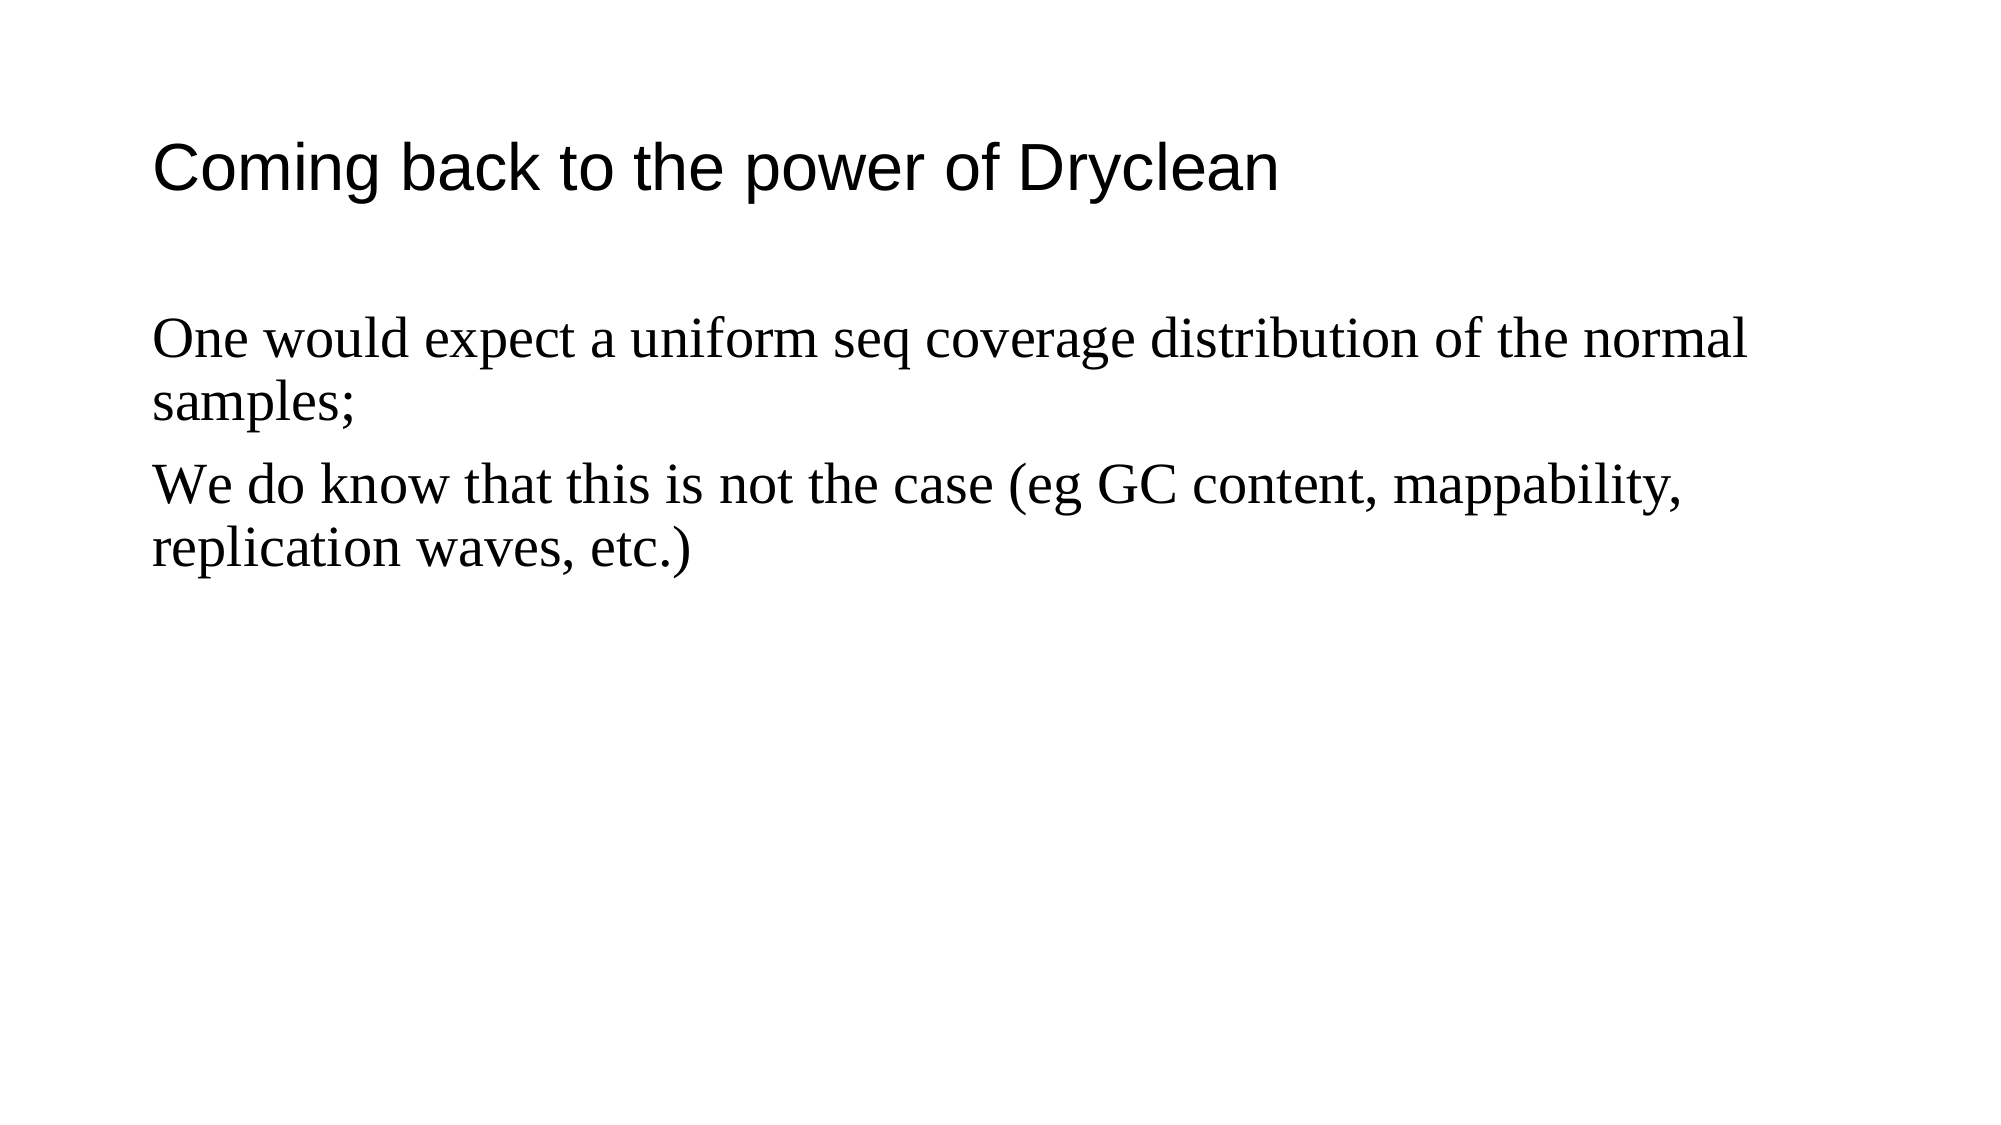

# Coming back to the power of Dryclean
One would expect a uniform seq coverage distribution of the normal samples;
We do know that this is not the case (eg GC content, mappability, replication waves, etc.)